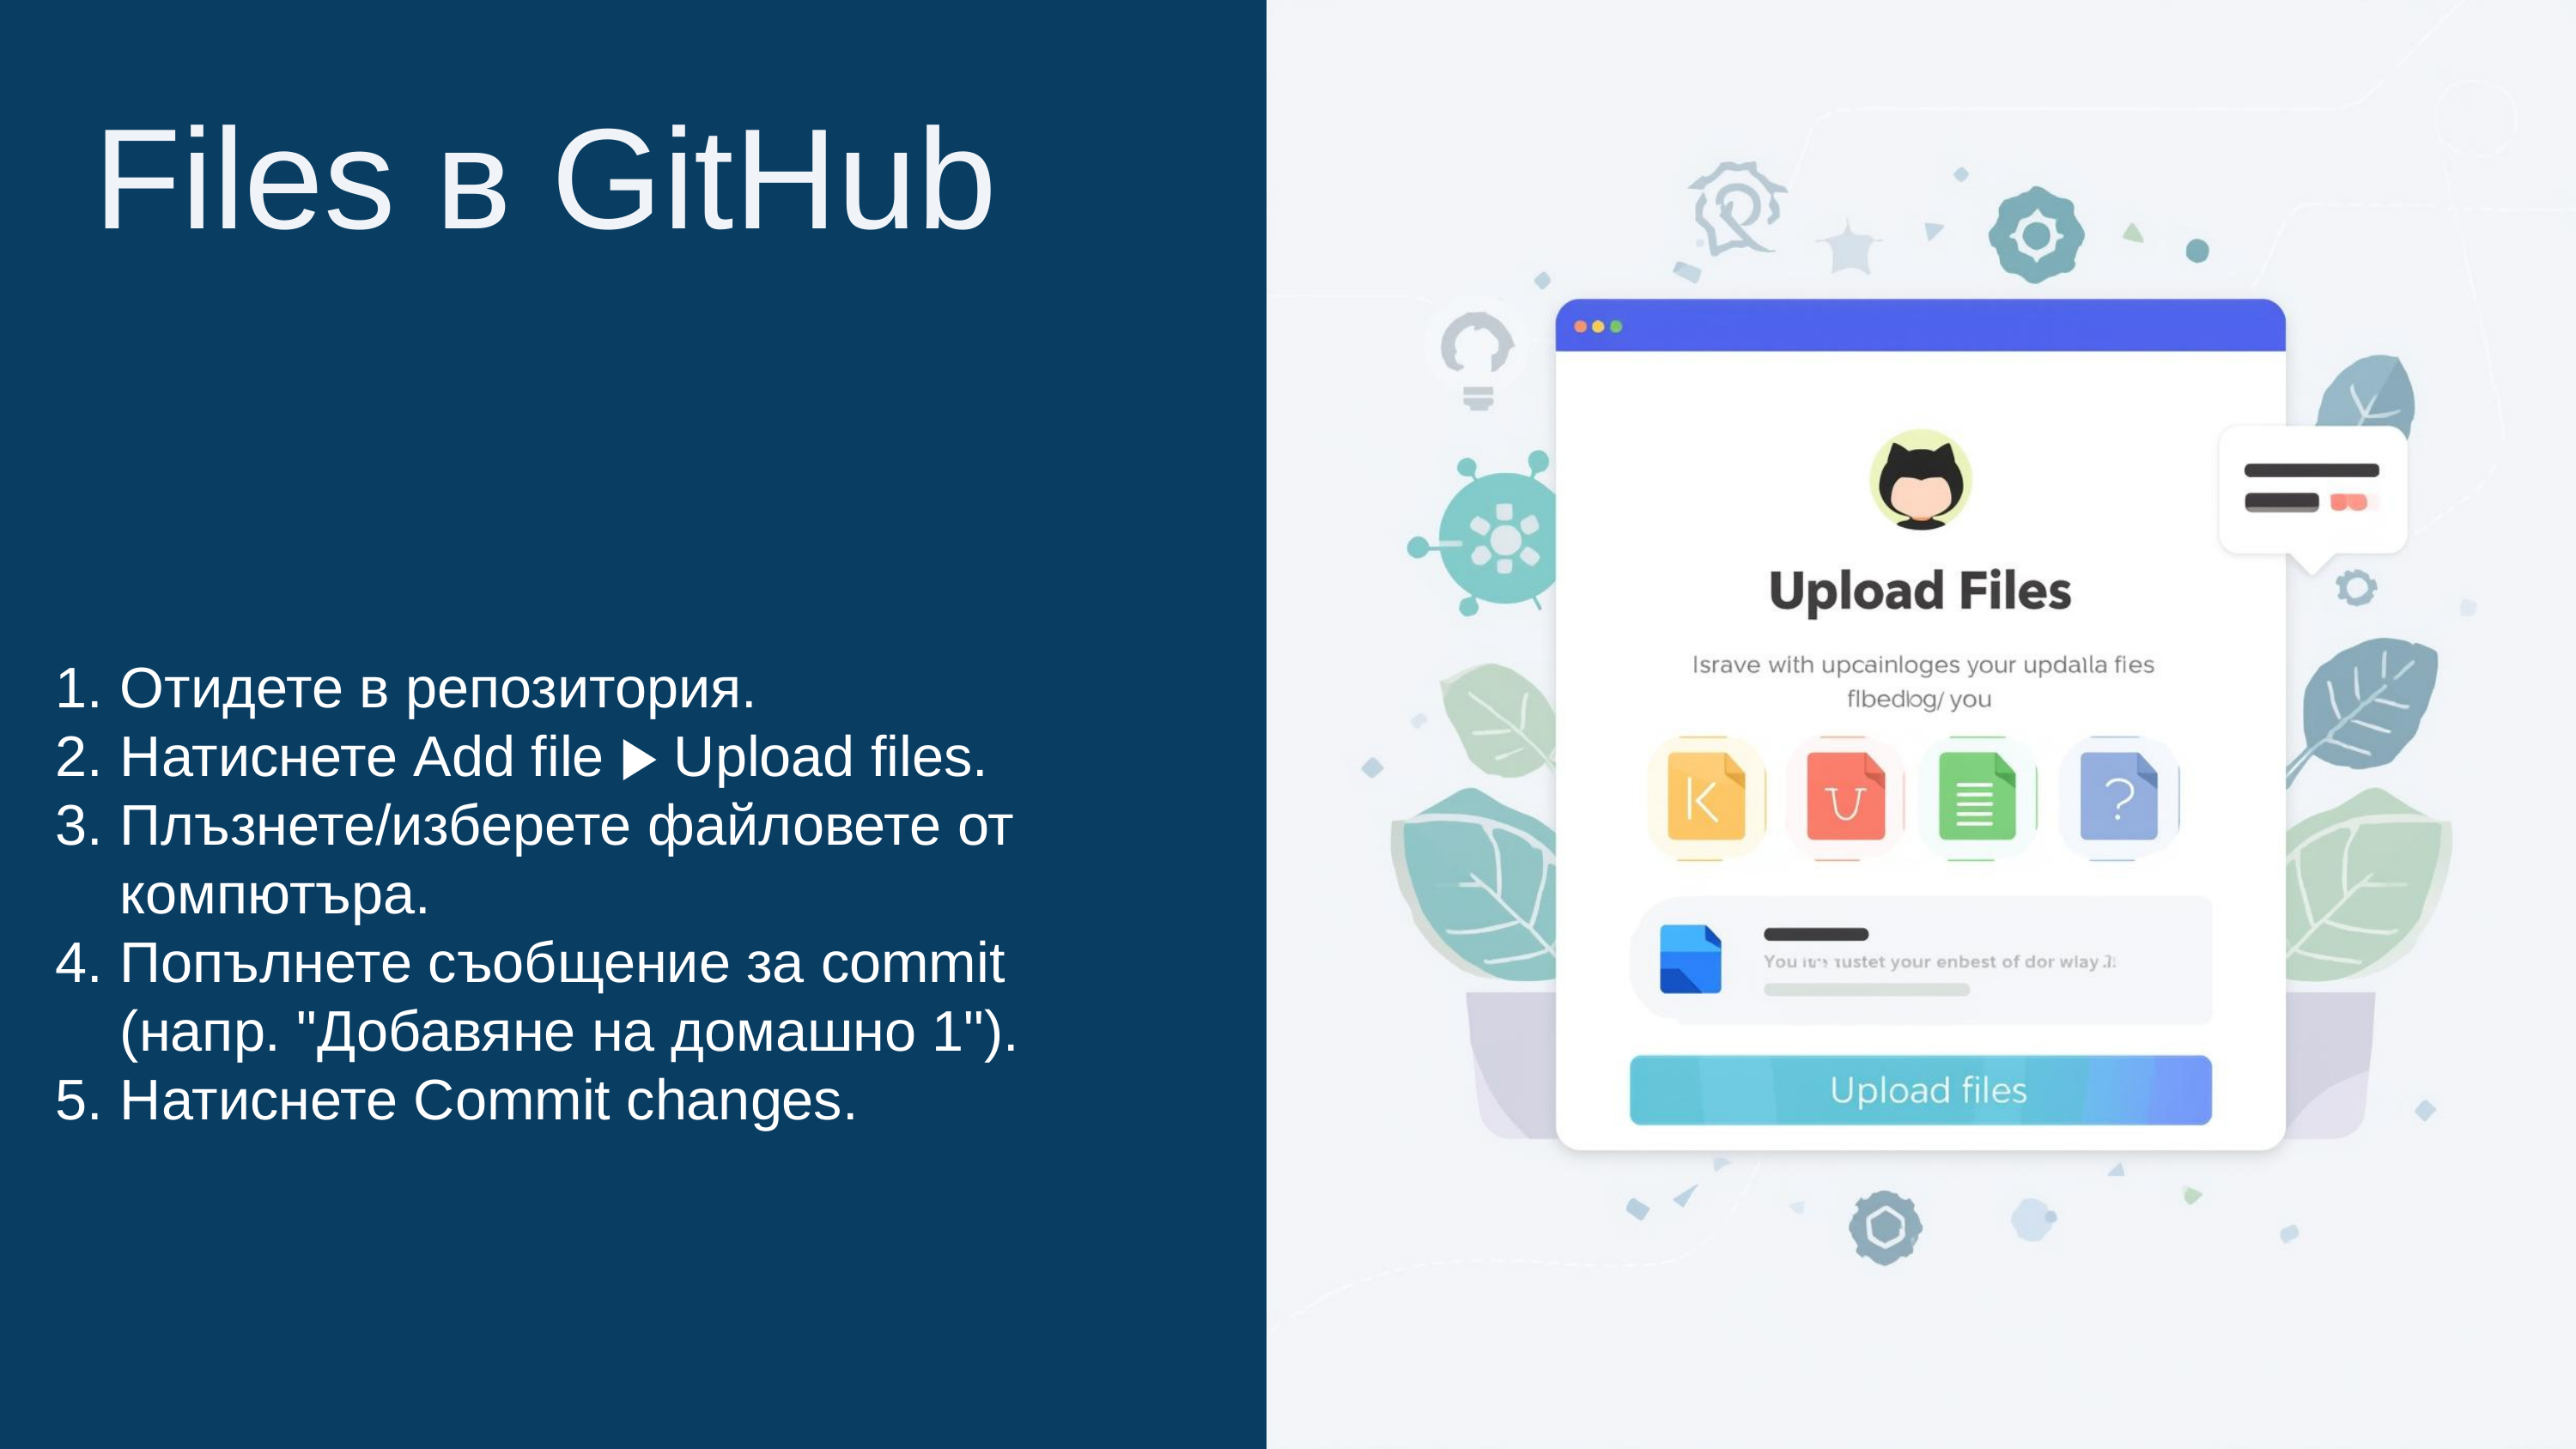

Files в GitHub
Отидете в репозитория.
Натиснете Add file ▶️ Upload files.
Плъзнете/изберете файловете от компютъра.
Попълнете съобщение за commit (напр. "Добавяне на домашно 1").
Натиснете Commit changes.